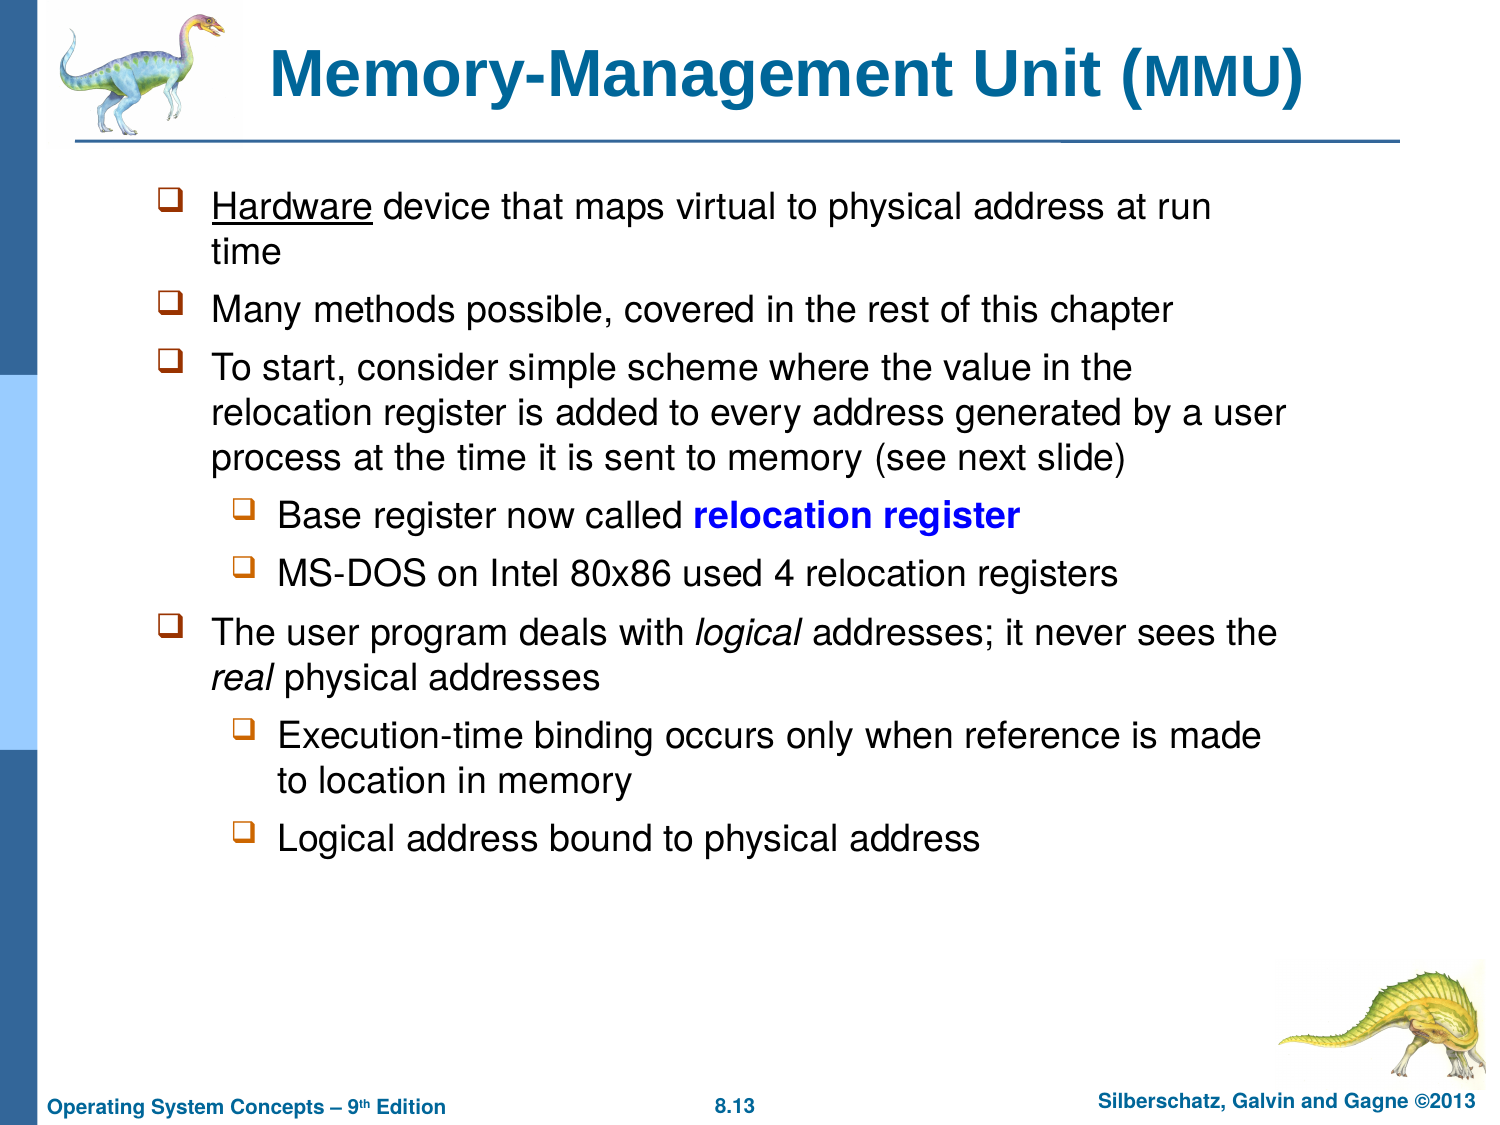

# Memory-Management Unit (MMU)
Hardware device that maps virtual to physical address at run time
Many methods possible, covered in the rest of this chapter
To start, consider simple scheme where the value in the relocation register is added to every address generated by a user process at the time it is sent to memory (see next slide)
Base register now called relocation register
MS-DOS on Intel 80x86 used 4 relocation registers
The user program deals with logical addresses; it never sees the real physical addresses
Execution-time binding occurs only when reference is made to location in memory
Logical address bound to physical address